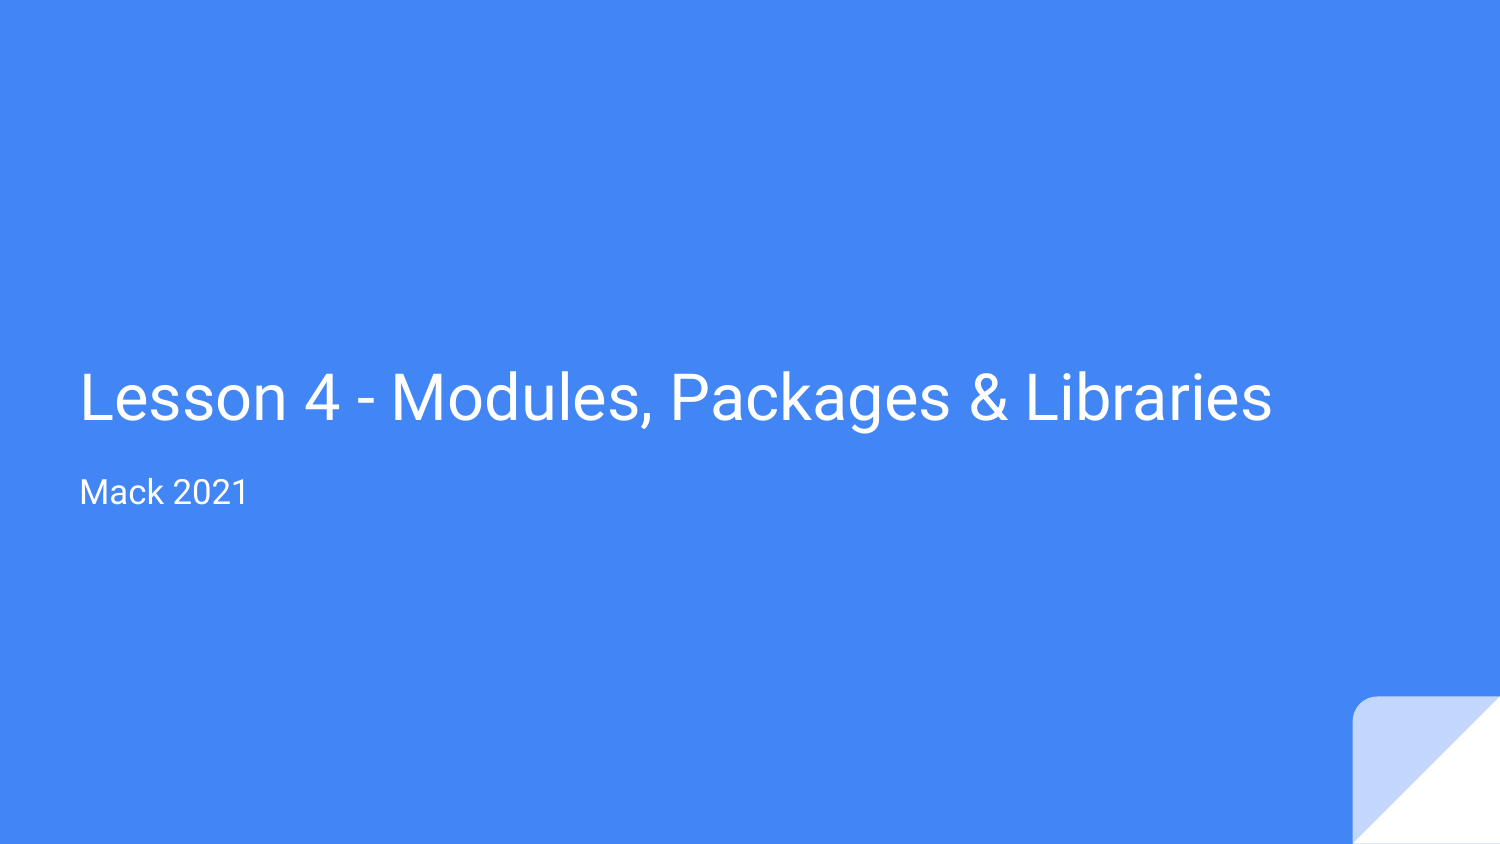

# Lesson 4 - Modules, Packages & Libraries
Mack 2021